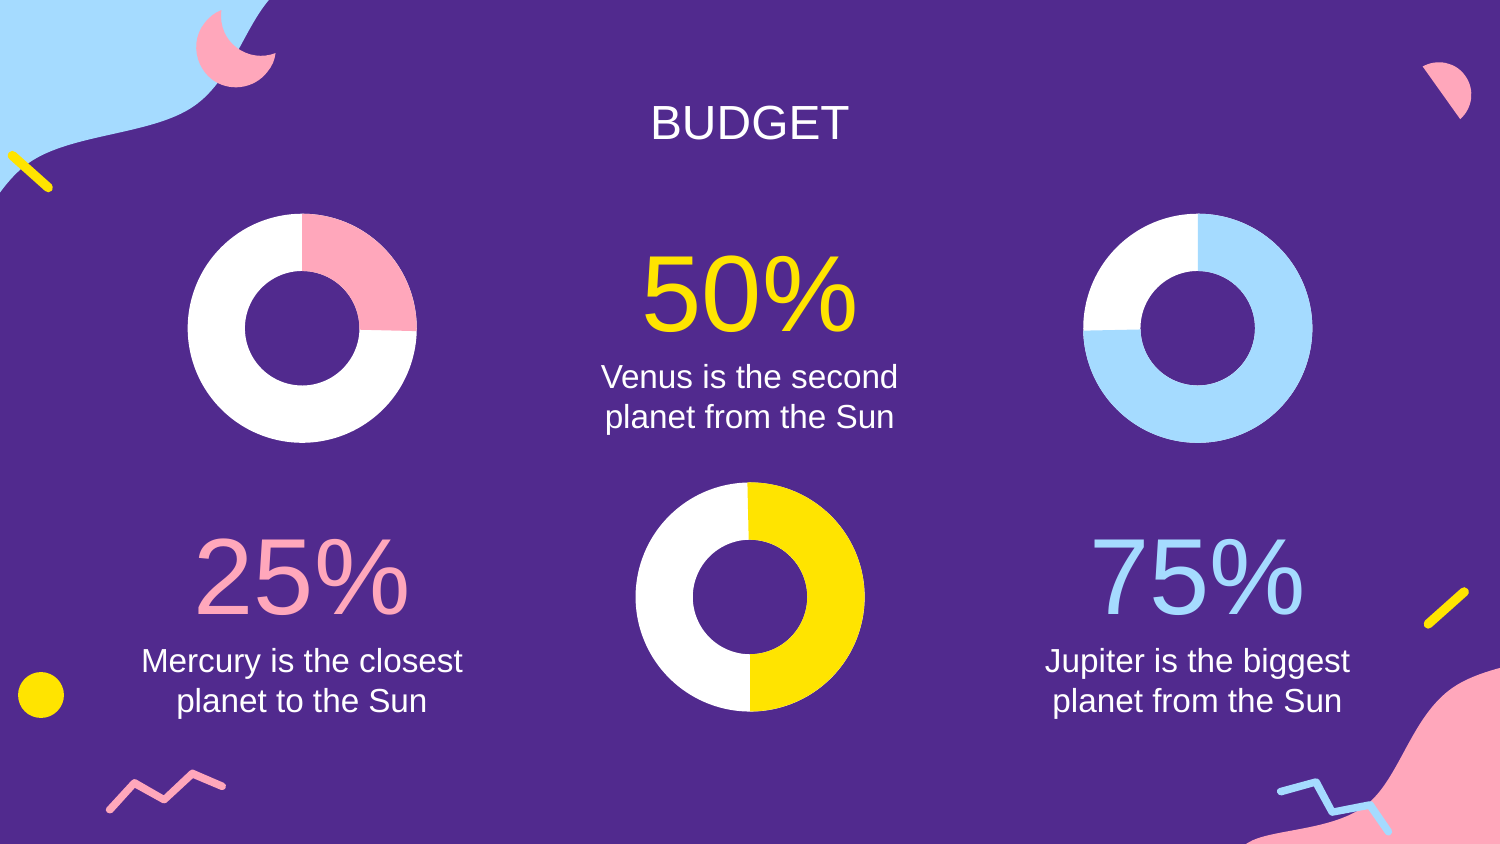

BUDGET

50%

Venus is the second planet from the Sun

75%
# 25%
Jupiter is the biggest planet from the Sun
Mercury is the closest planet to the Sun